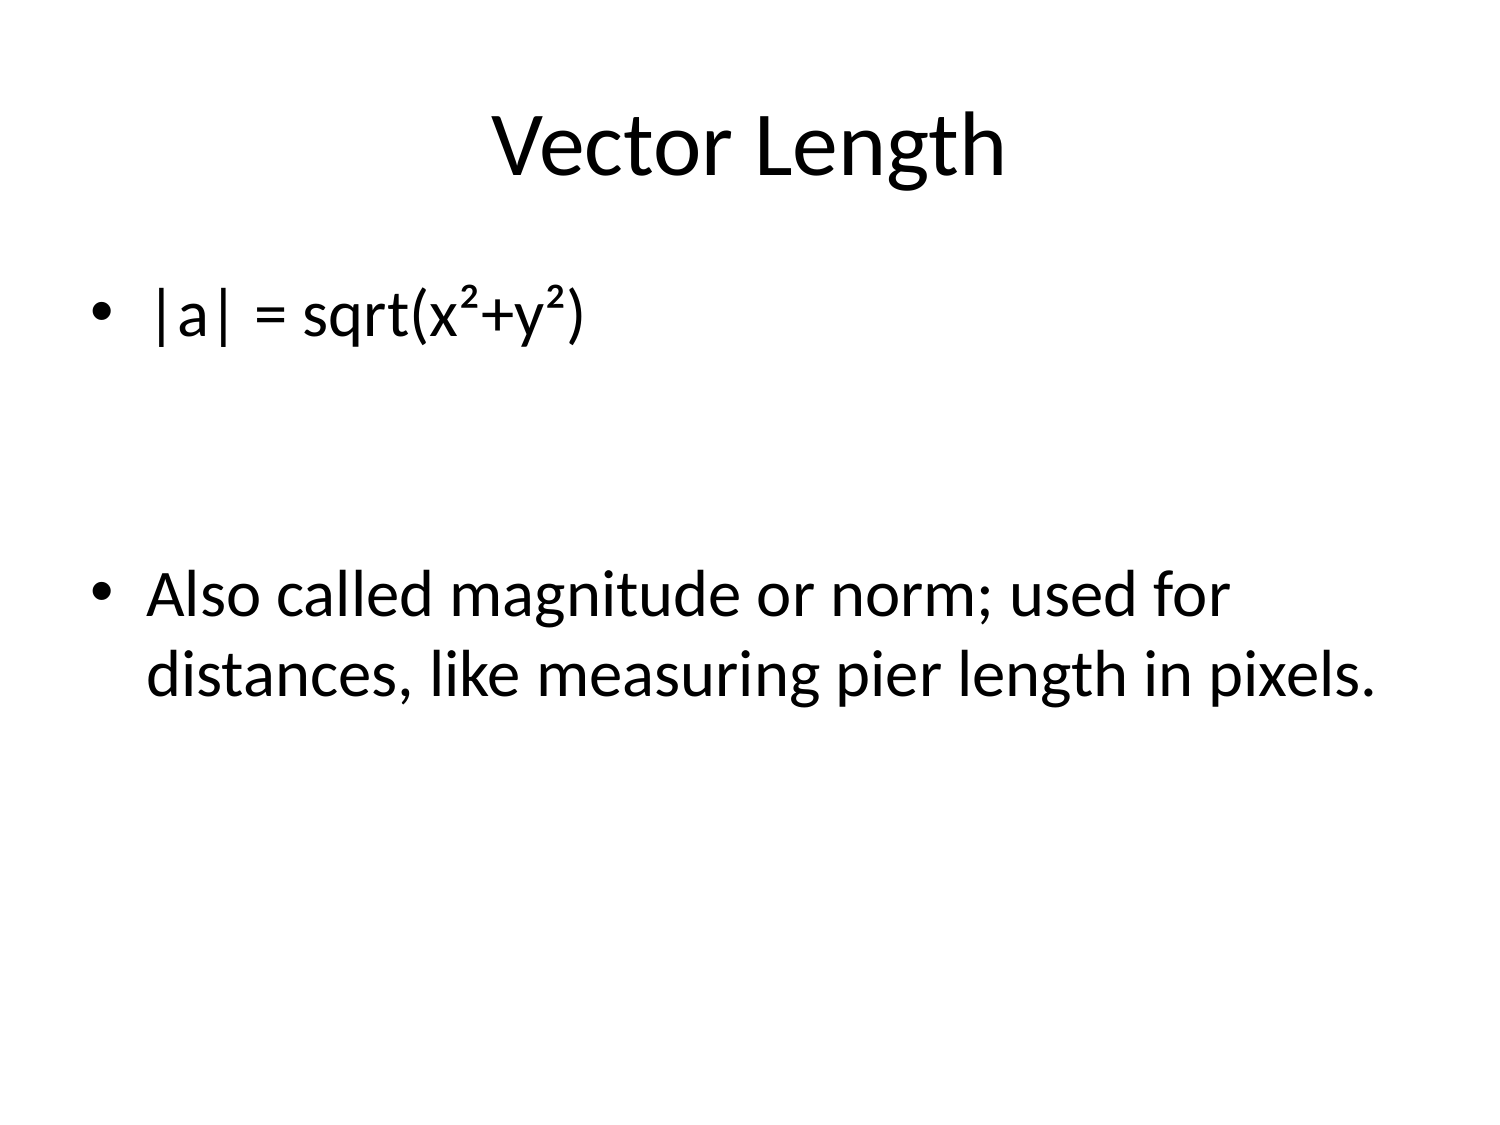

# Vector Length
|a| = sqrt(x²+y²)

Also called magnitude or norm; used for distances, like measuring pier length in pixels.